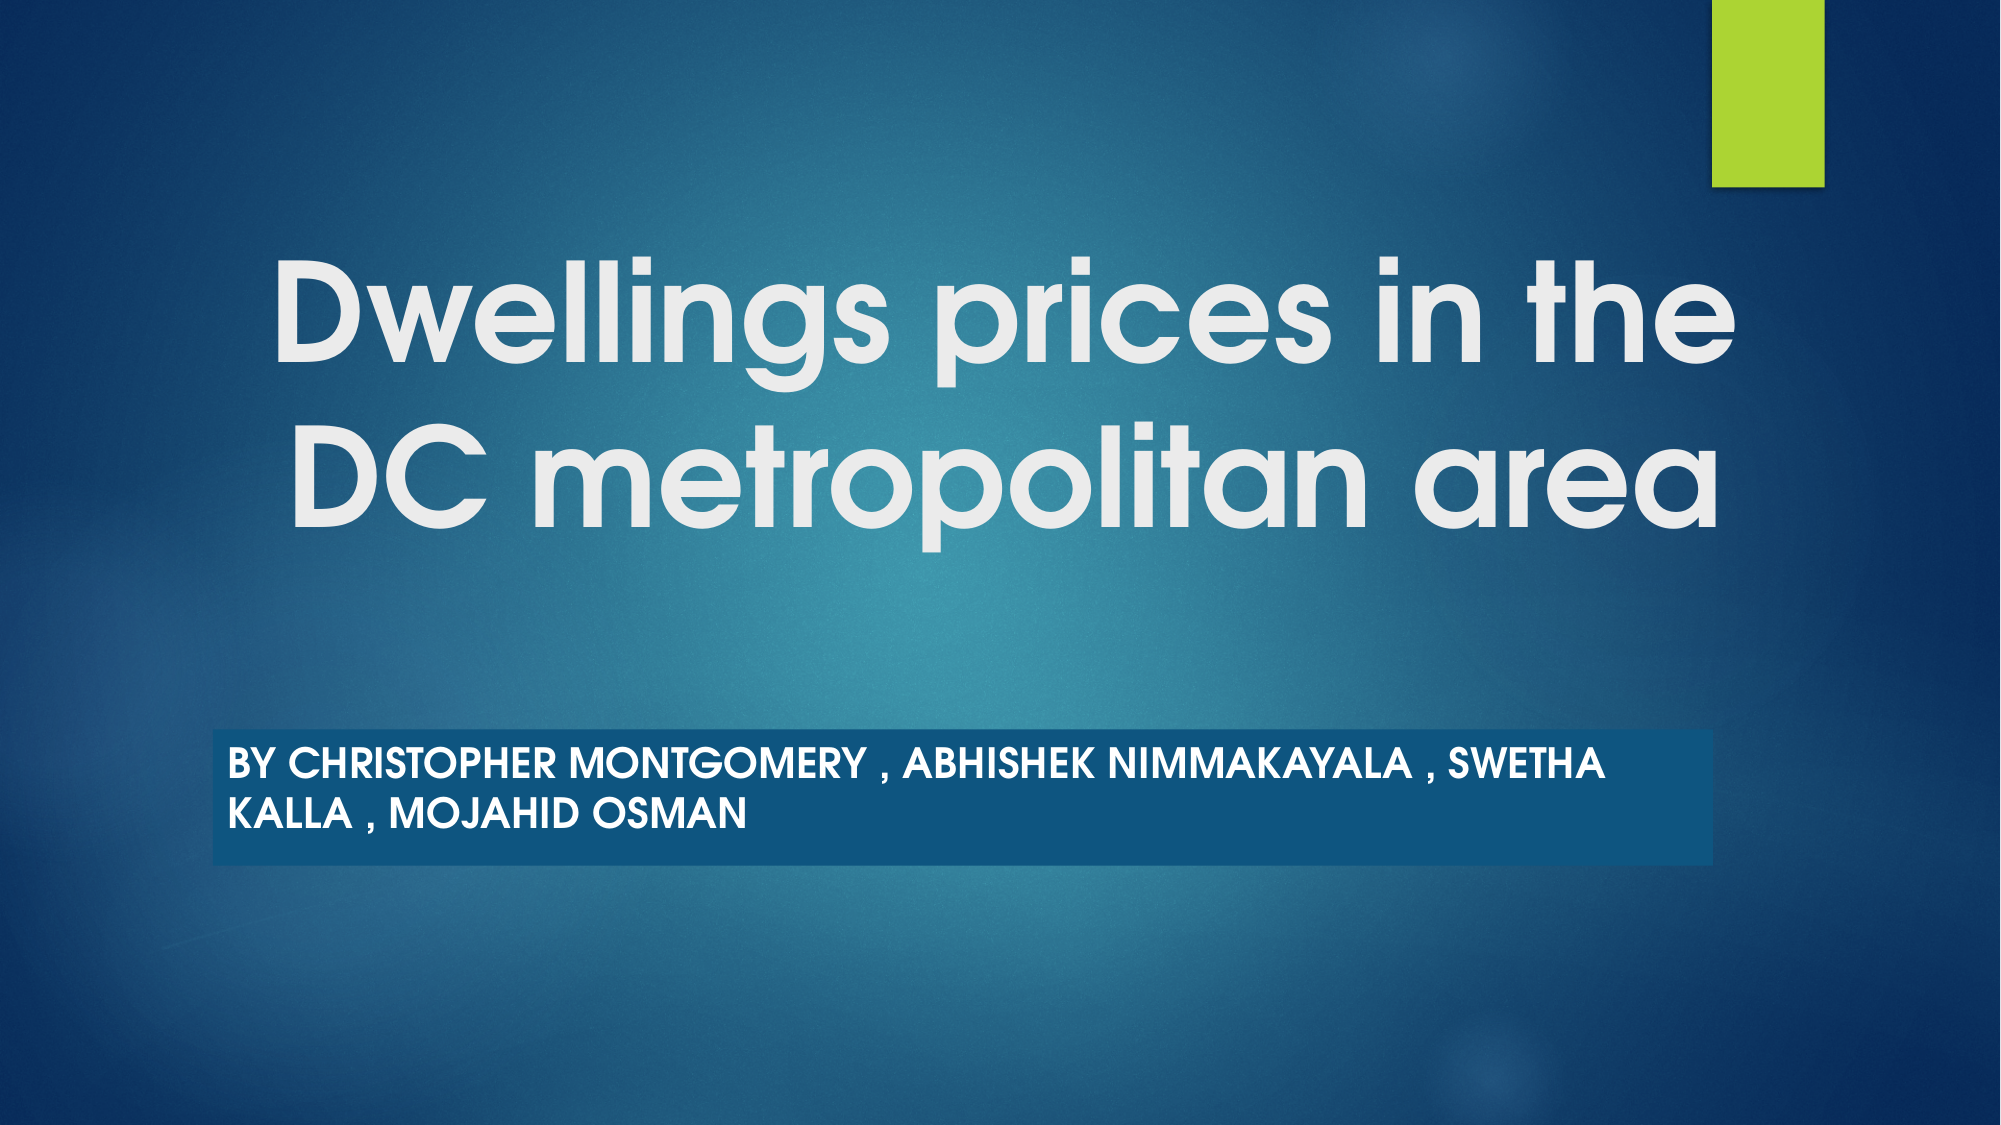

# Dwellings prices in the DC metropolitan area
By Christopher Montgomery , Abhishek Nimmakayala , Swetha Kalla , Mojahid Osman